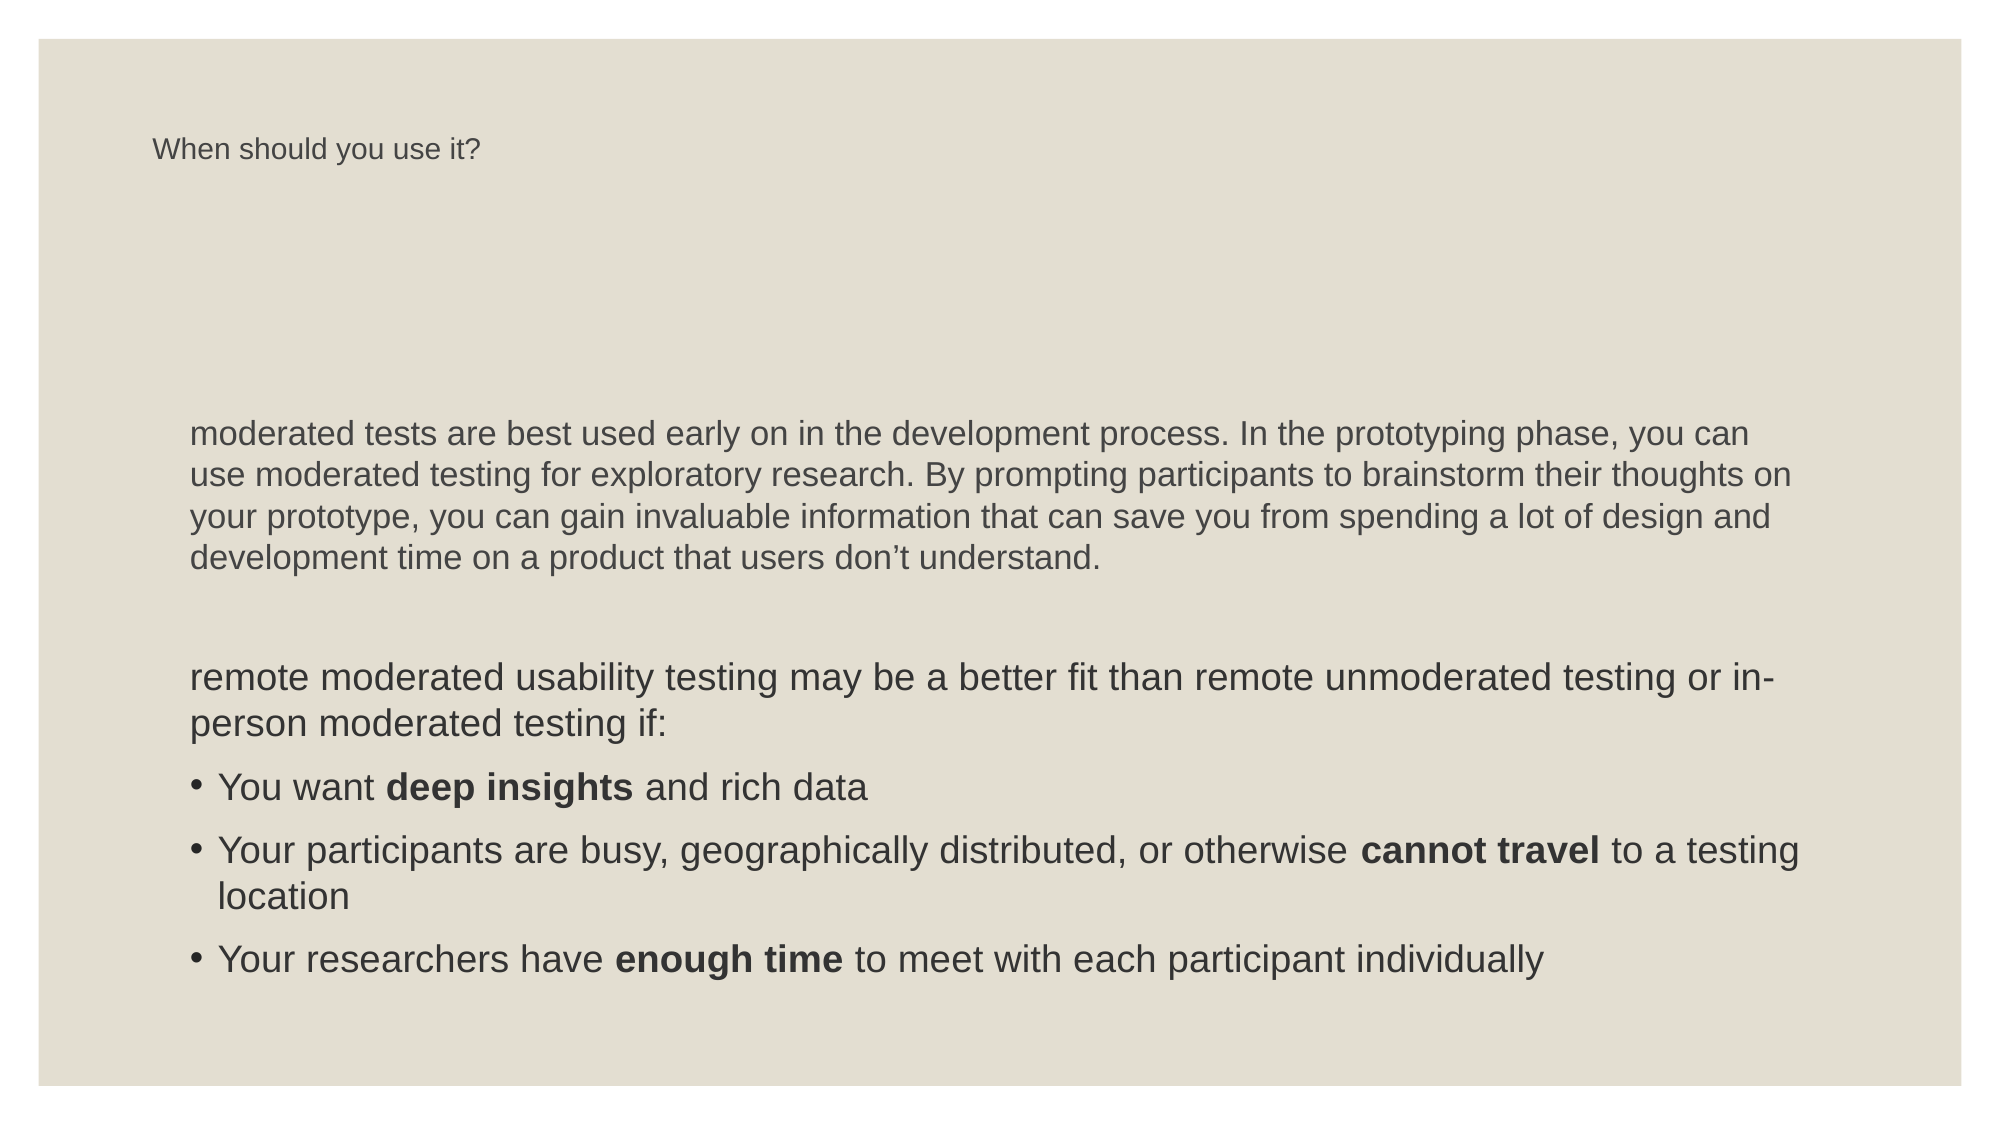

# When should you use it?

moderated tests are best used early on in the development process. In the prototyping phase, you can use moderated testing for exploratory research. By prompting participants to brainstorm their thoughts on your prototype, you can gain invaluable information that can save you from spending a lot of design and development time on a product that users don’t understand.

remote moderated usability testing may be a better fit than remote unmoderated testing or in-person moderated testing if:
You want deep insights and rich data
Your participants are busy, geographically distributed, or otherwise cannot travel to a testing location
Your researchers have enough time to meet with each participant individually